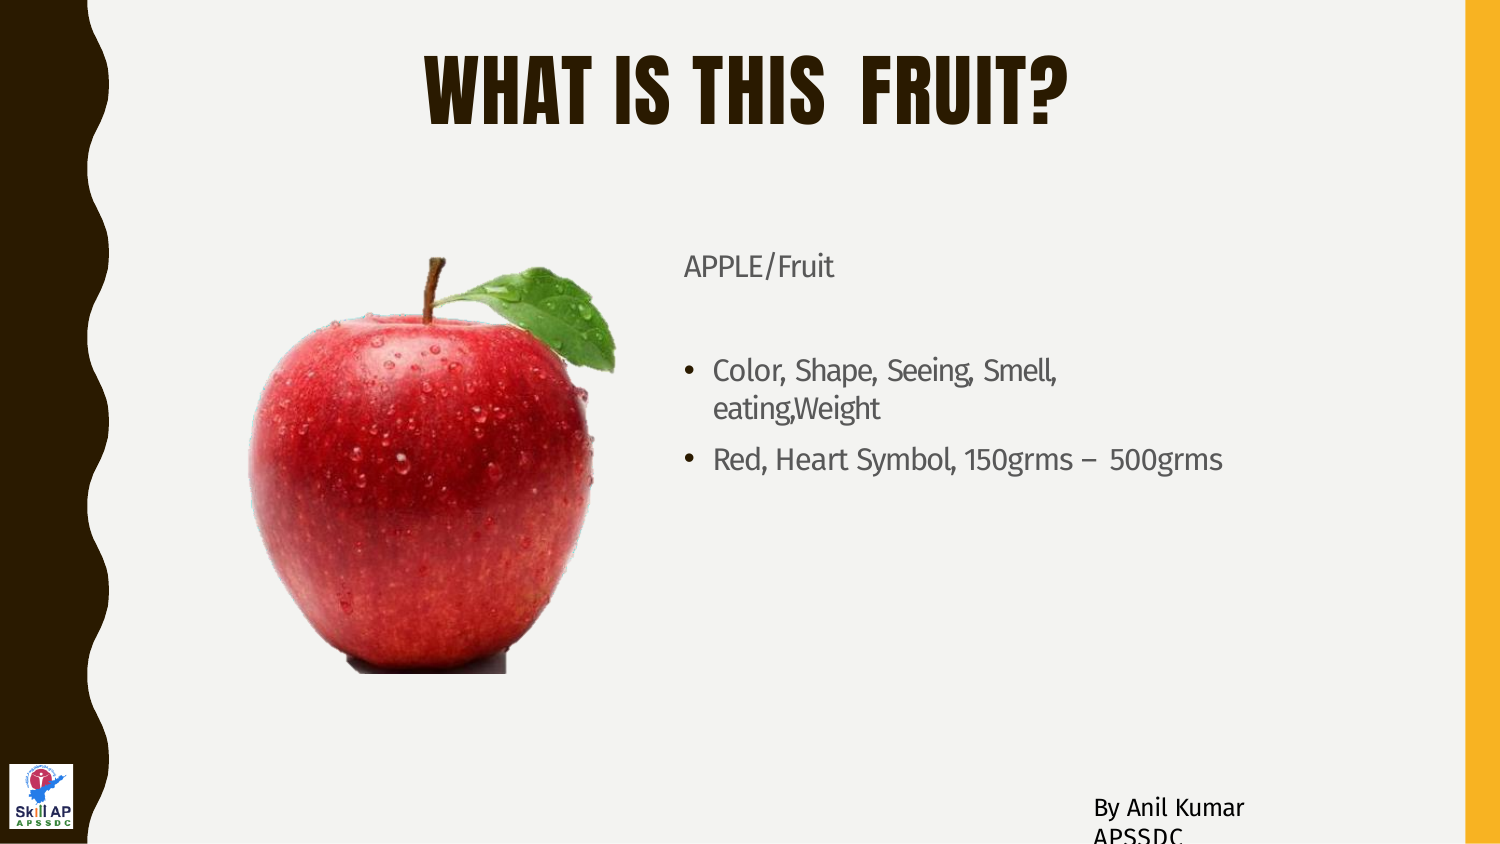

# WHAT IS THIS FRUIT?
APPLE/Fruit

Color, Shape, Seeing, Smell, eating,Weight
Red, Heart Symbol, 150grms – 500grms

By Anil Kumar APSSDC
9